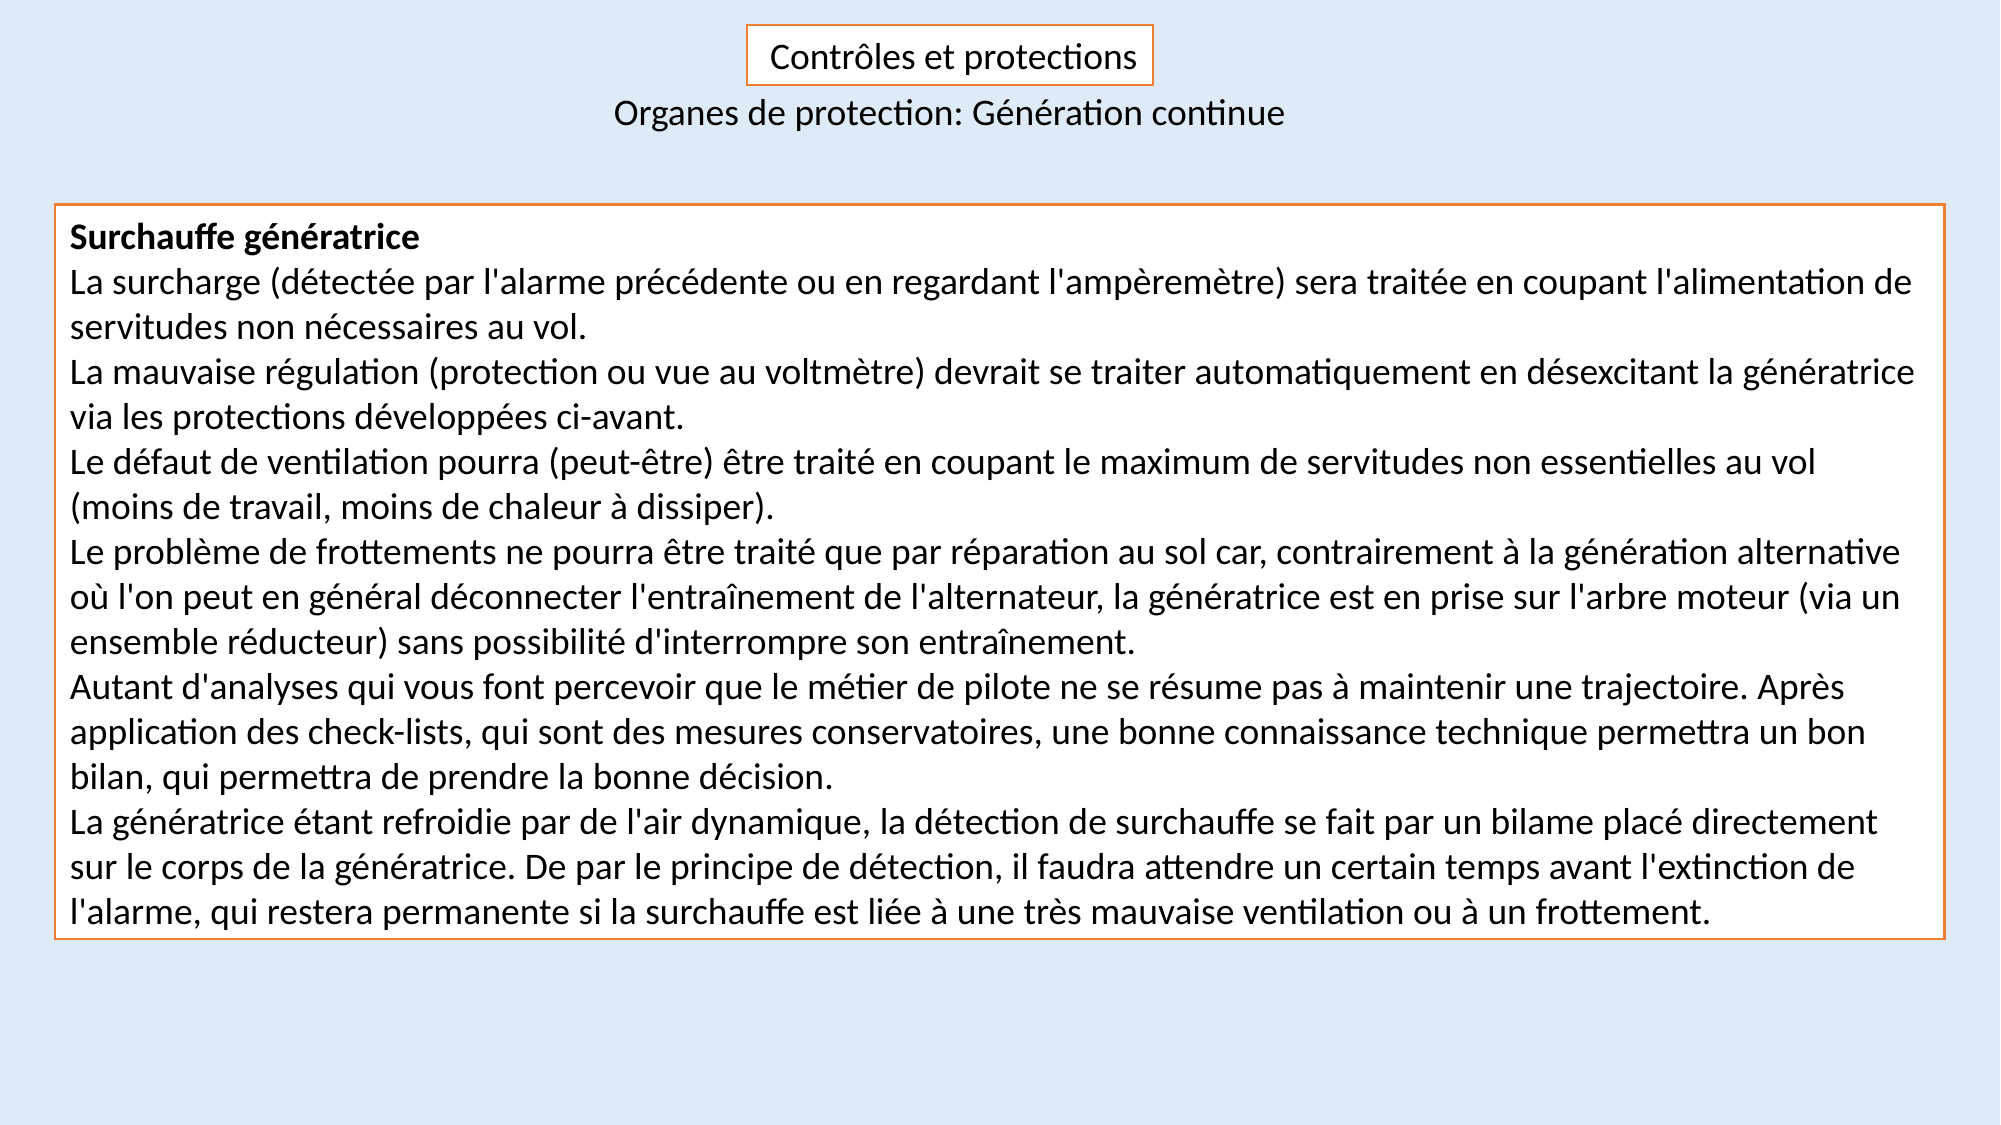

Contrôles et protections
Organes de protection: Génération continue
Surchauffe génératrice
La surcharge (détectée par l'alarme précédente ou en regardant l'ampèremètre) sera traitée en coupant l'alimentation de servitudes non nécessaires au vol.
La mauvaise régulation (protection ou vue au voltmètre) devrait se traiter automatiquement en désexcitant la génératrice via les protections développées ci-avant.
Le défaut de ventilation pourra (peut-être) être traité en coupant le maximum de servitudes non essentielles au vol (moins de travail, moins de chaleur à dissiper).
Le problème de frottements ne pourra être traité que par réparation au sol car, contrairement à la génération alternative où l'on peut en général déconnecter l'entraînement de l'alternateur, la génératrice est en prise sur l'arbre moteur (via un ensemble réducteur) sans possibilité d'interrompre son entraînement.
Autant d'analyses qui vous font percevoir que le métier de pilote ne se résume pas à maintenir une trajectoire. Après application des check-lists, qui sont des mesures conservatoires, une bonne connaissance technique permettra un bon bilan, qui permettra de prendre la bonne décision.
La génératrice étant refroidie par de l'air dynamique, la détection de surchauffe se fait par un bilame placé directement sur le corps de la génératrice. De par le principe de détection, il faudra attendre un certain temps avant l'extinction de l'alarme, qui restera permanente si la surchauffe est liée à une très mauvaise ventilation ou à un frottement.